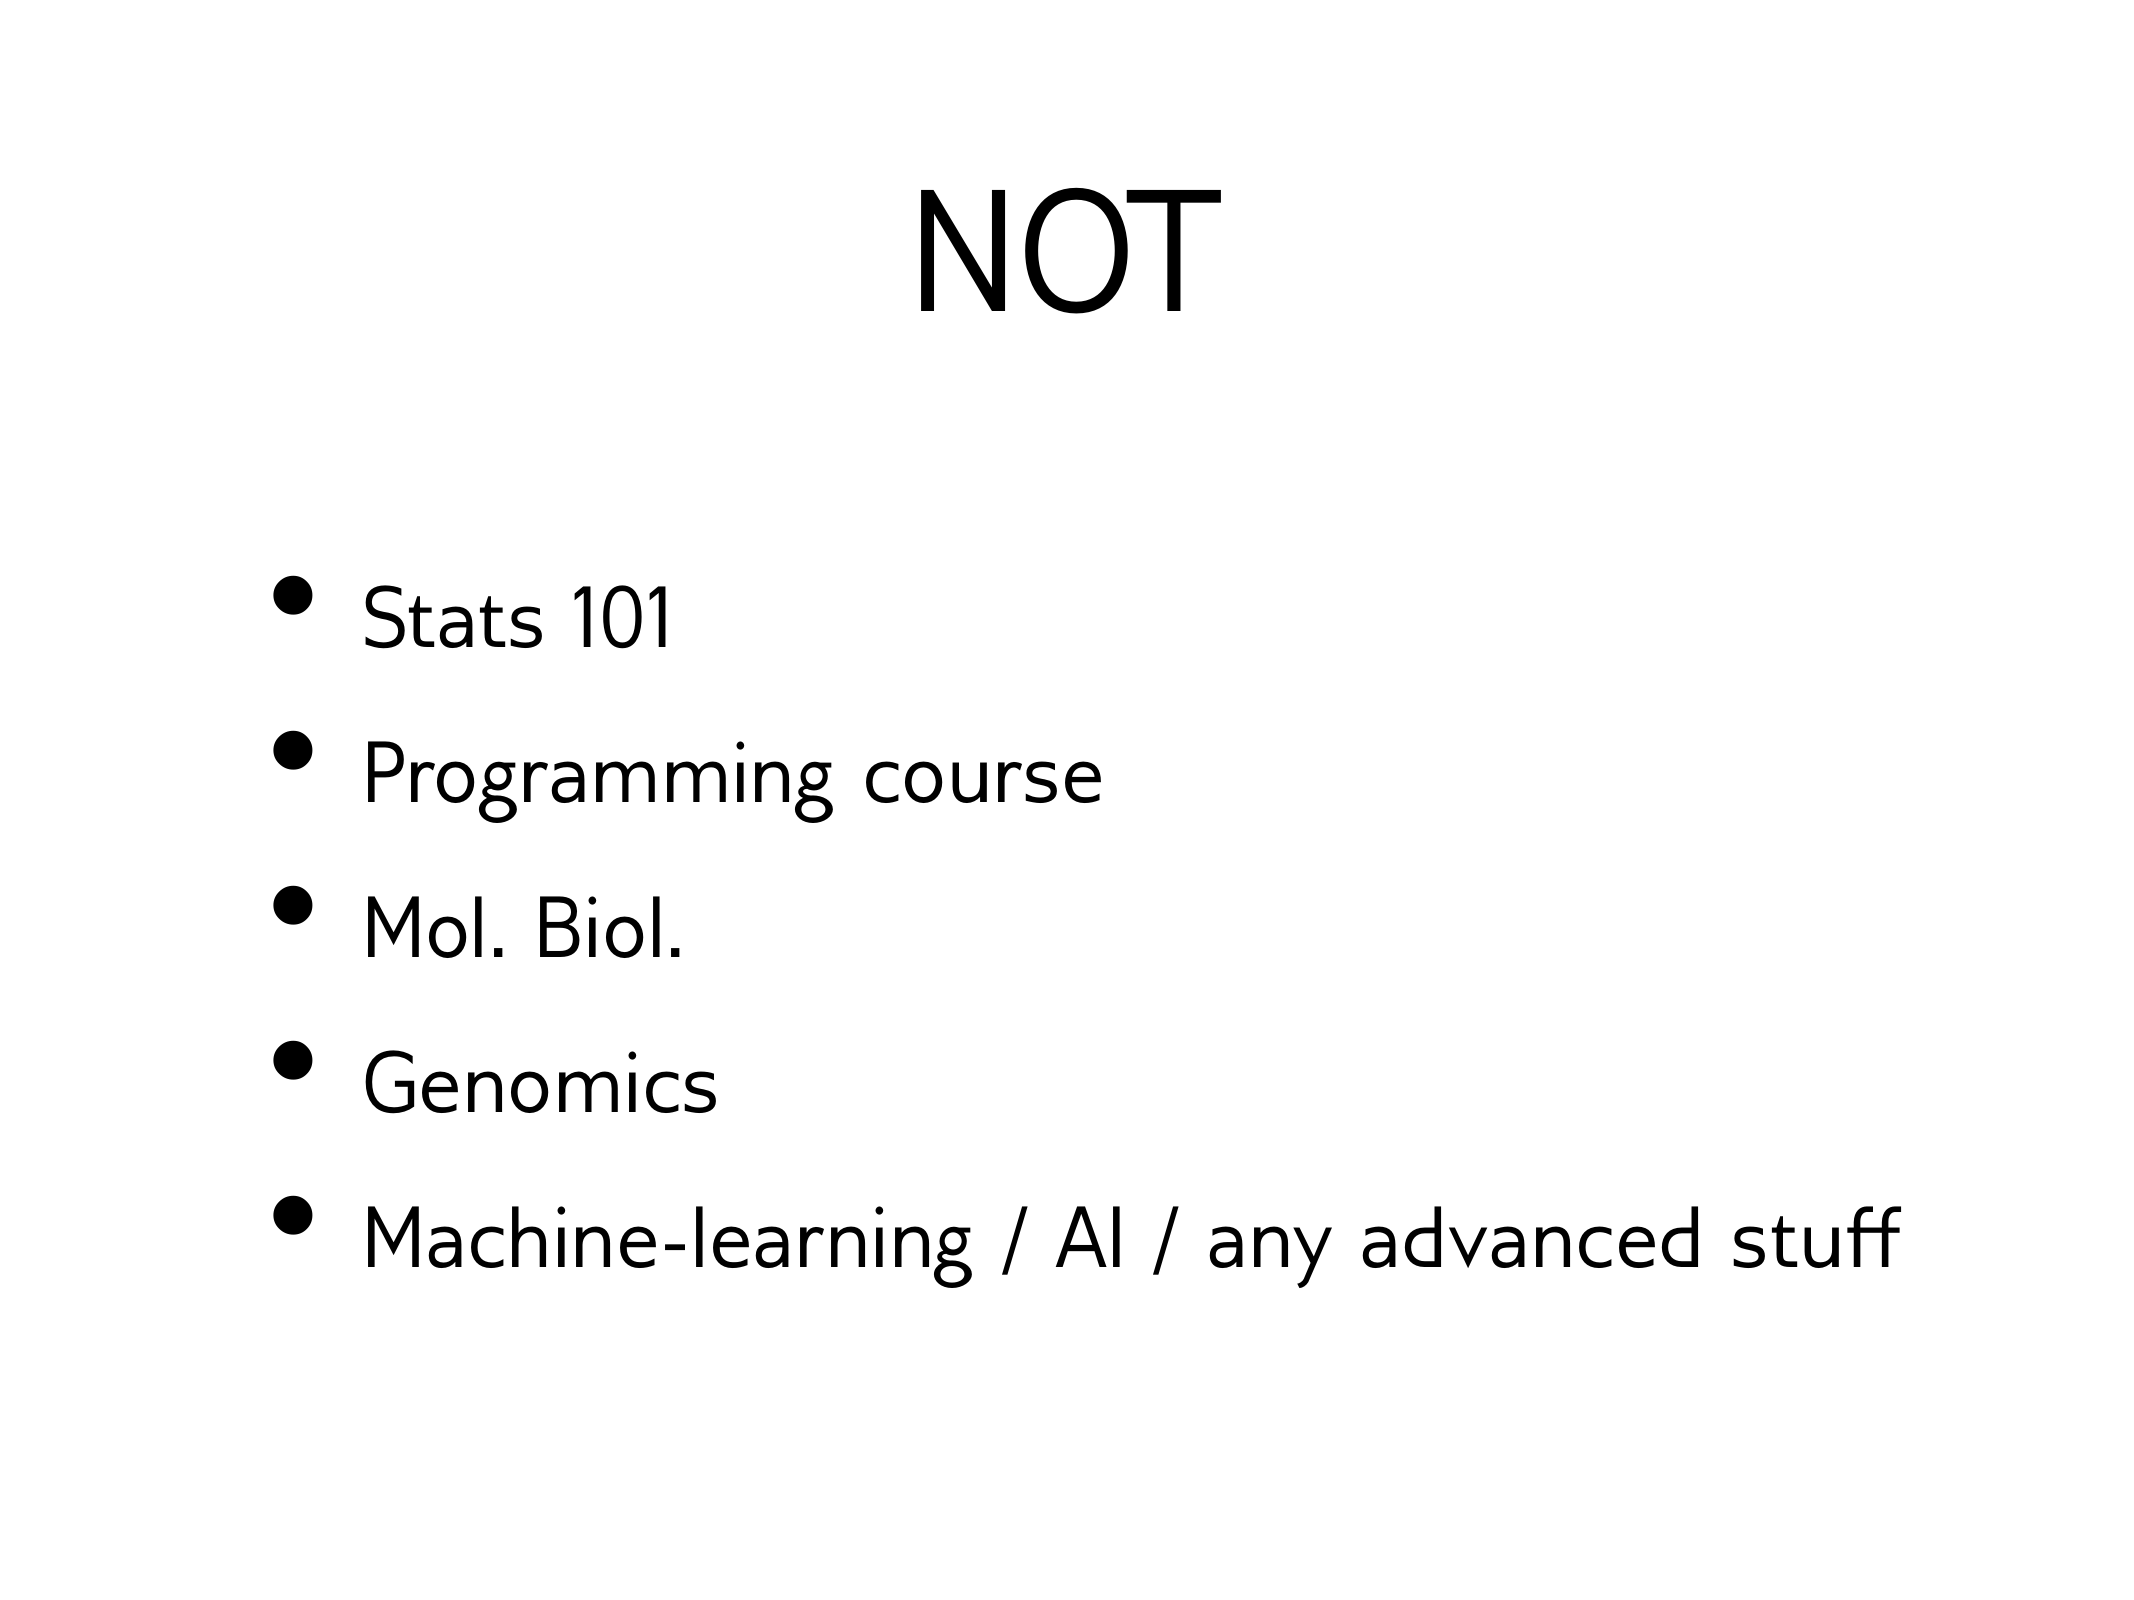

# NOT
Stats 101
Programming course
Mol. Biol.
Genomics
Machine-learning / AI / any advanced stuff